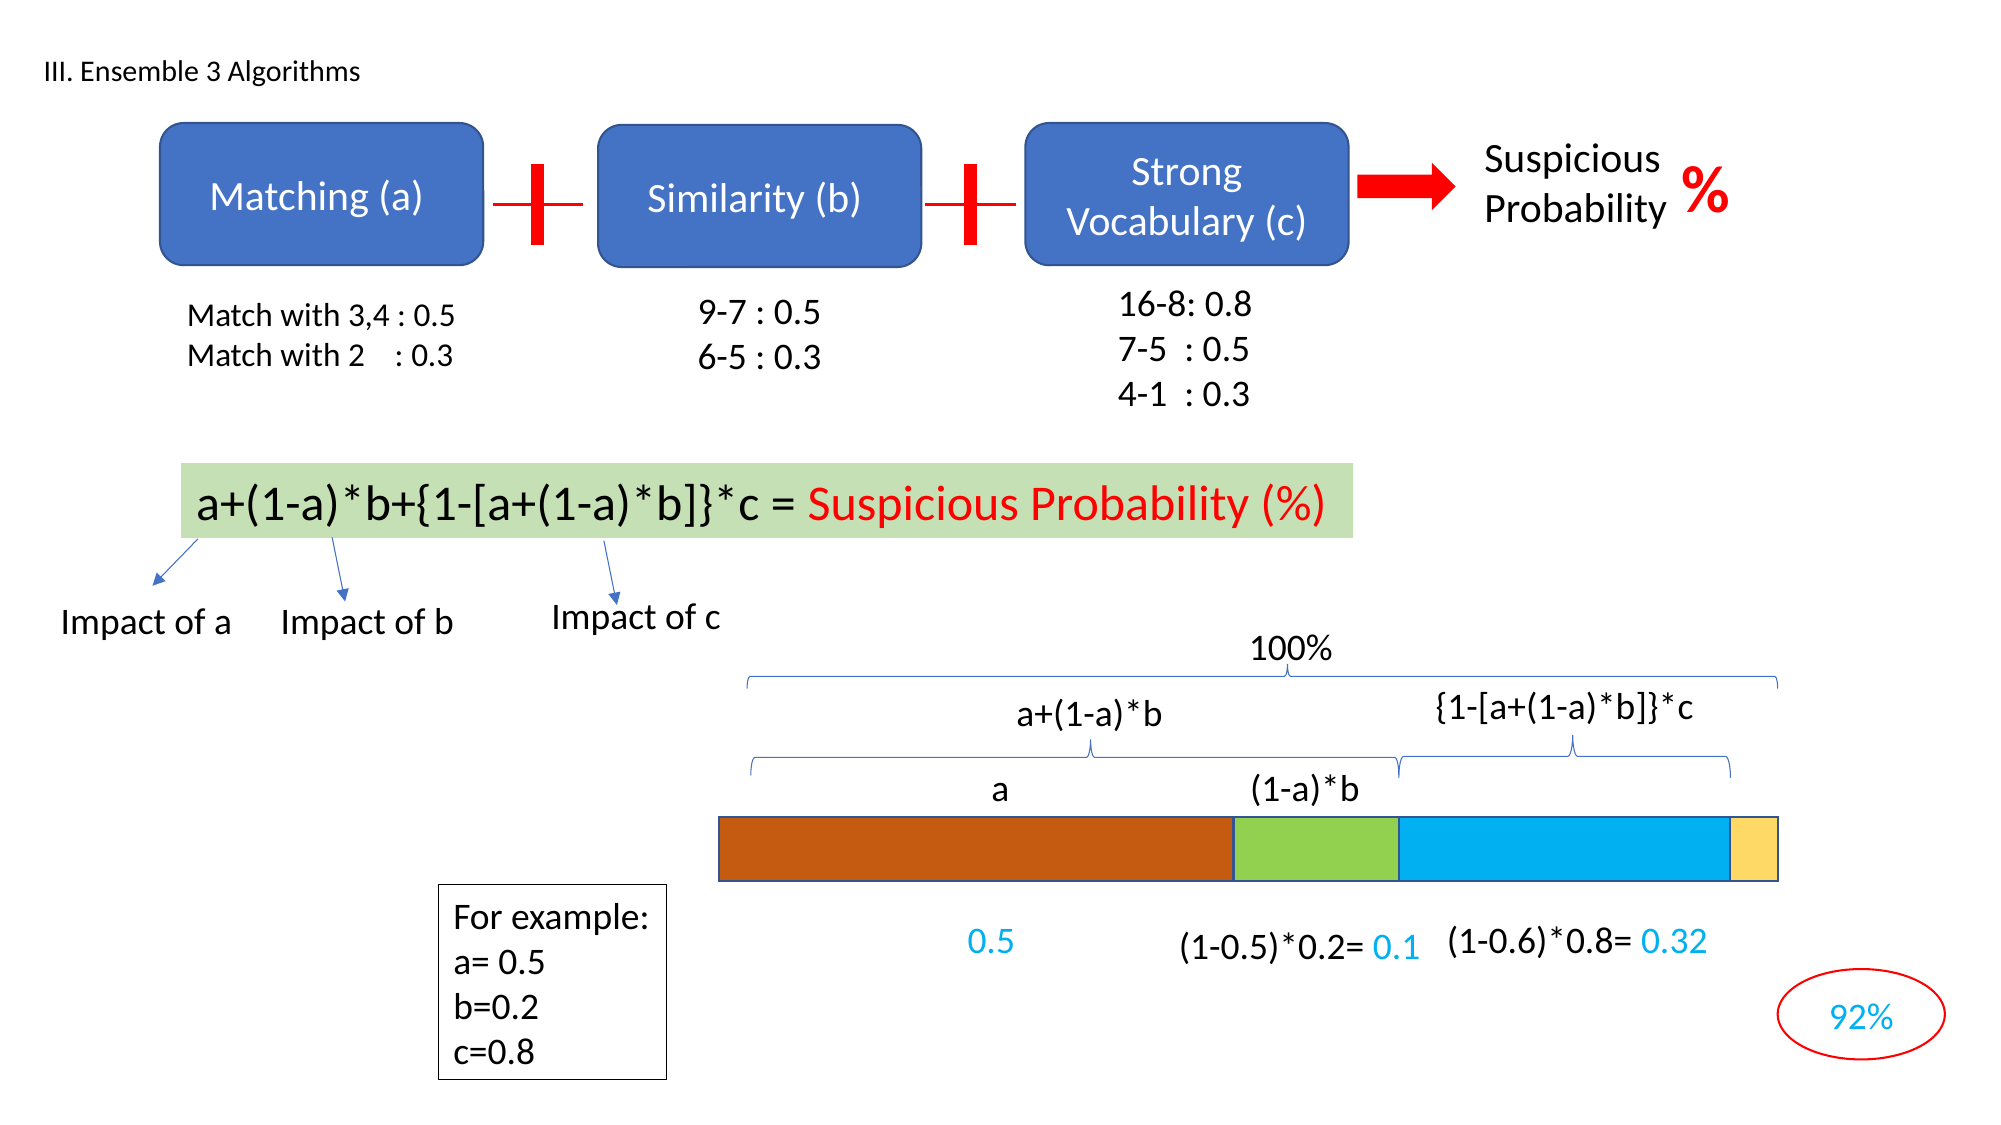

# III. Ensemble 3 Algorithms
Matching (a)
Strong Vocabulary (c)
Suspicious
Probability
Similarity (b)
%

16-8: 0.8
7-5  : 0.5
4-1  : 0.3
9-7 : 0.5
6-5 : 0.3
Match with 3,4 : 0.5
Match with 2    : 0.3

a+(1-a)*b+{1-[a+(1-a)*b]}*c = Suspicious Probability (%)
Impact of c
Impact of a
Impact of b

100%
{1-[a+(1-a)*b]}*c
a+(1-a)*b
a
(1-a)*b

For example:
a= 0.5
b=0.2
c=0.8
0.5
(1-0.6)*0.8= 0.32
(1-0.5)*0.2= 0.1
92%